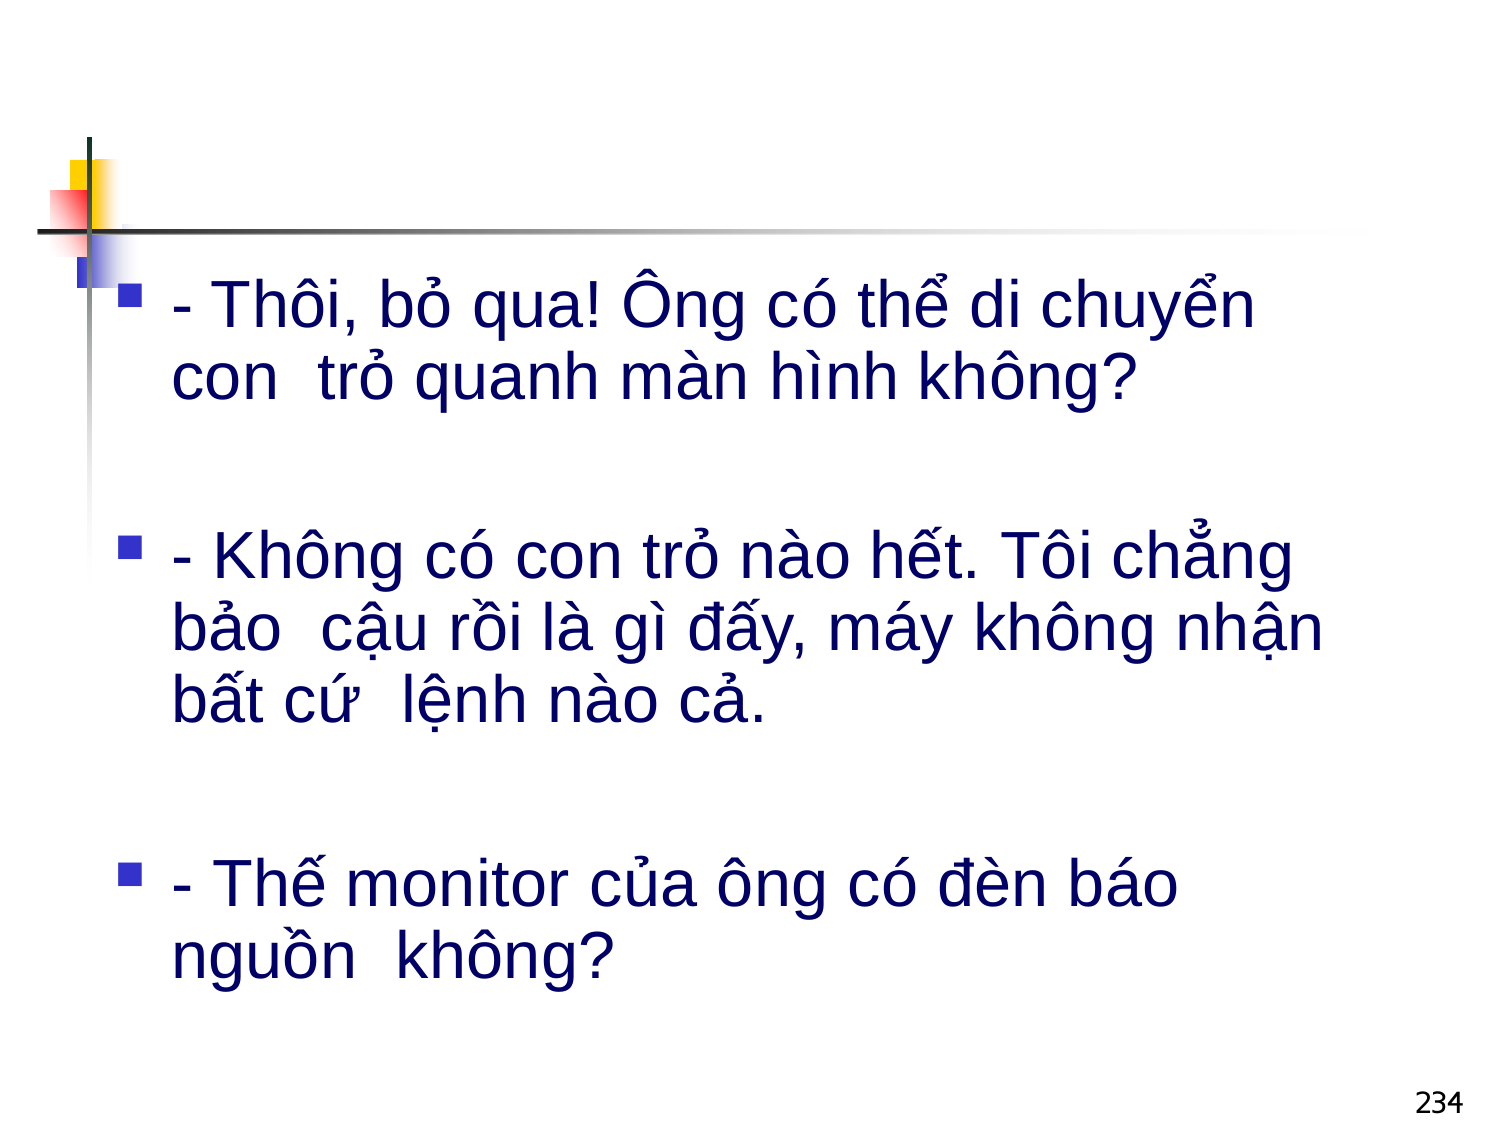

- Thôi, bỏ qua! Ông có thể di chuyển con  trỏ quanh màn hình không?

- Không có con trỏ nào hết. Tôi chẳng bảo  cậu rồi là gì đấy, máy không nhận bất cứ  lệnh nào cả.

- Thế monitor của ông có đèn báo nguồn  không?
234